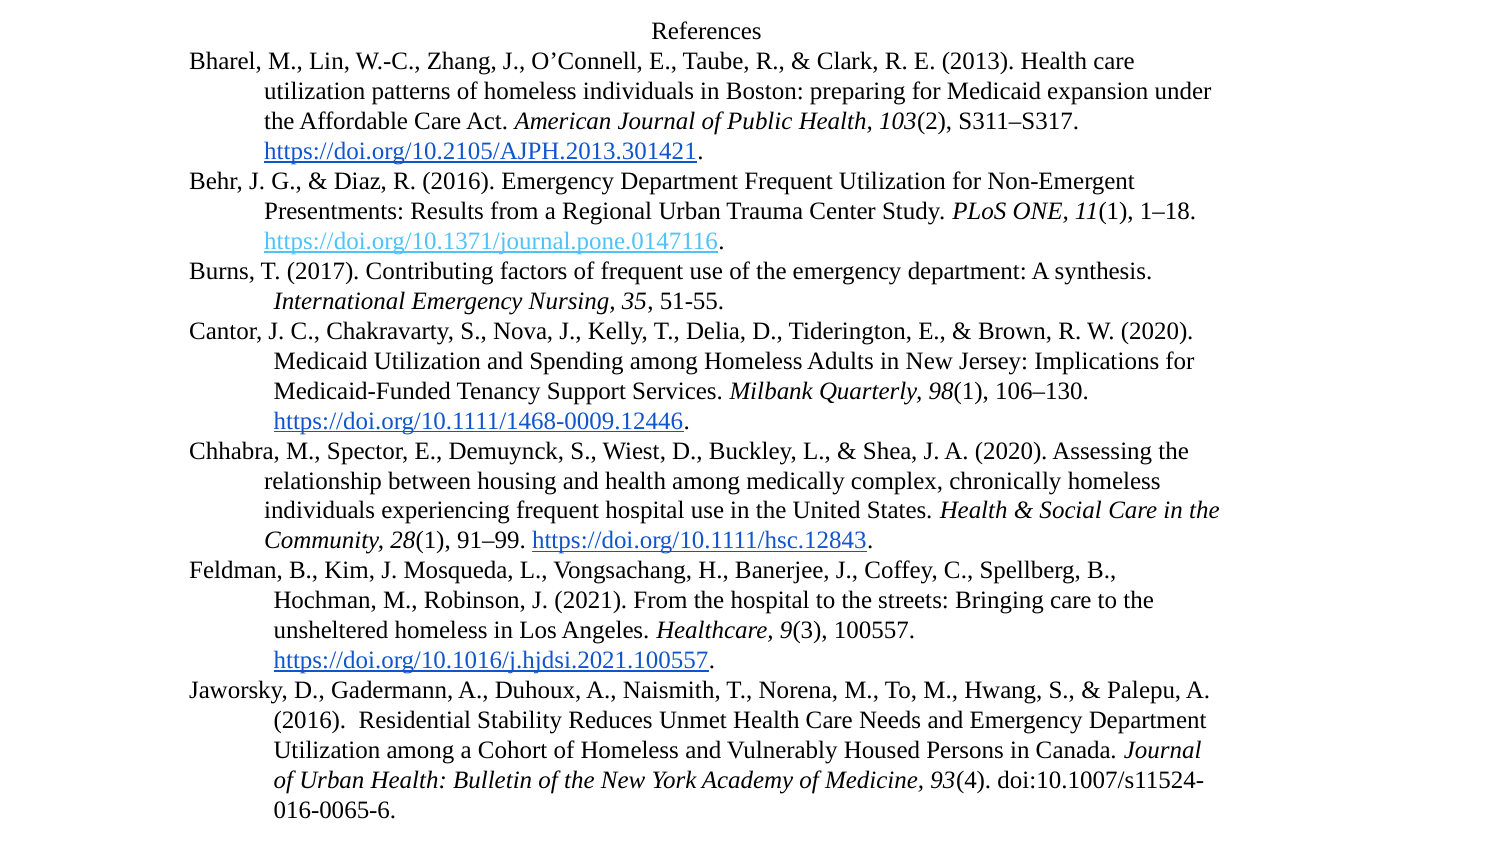

References
Bharel, M., Lin, W.-C., Zhang, J., O’Connell, E., Taube, R., & Clark, R. E. (2013). Health care utilization patterns of homeless individuals in Boston: preparing for Medicaid expansion under the Affordable Care Act. American Journal of Public Health, 103(2), S311–S317. https://doi.org/10.2105/AJPH.2013.301421.
Behr, J. G., & Diaz, R. (2016). Emergency Department Frequent Utilization for Non-Emergent Presentments: Results from a Regional Urban Trauma Center Study. PLoS ONE, 11(1), 1–18. https://doi.org/10.1371/journal.pone.0147116.
Burns, T. (2017). Contributing factors of frequent use of the emergency department: A synthesis. International Emergency Nursing, 35, 51-55.
Cantor, J. C., Chakravarty, S., Nova, J., Kelly, T., Delia, D., Tiderington, E., & Brown, R. W. (2020). Medicaid Utilization and Spending among Homeless Adults in New Jersey: Implications for Medicaid-Funded Tenancy Support Services. Milbank Quarterly, 98(1), 106–130. https://doi.org/10.1111/1468-0009.12446.
Chhabra, M., Spector, E., Demuynck, S., Wiest, D., Buckley, L., & Shea, J. A. (2020). Assessing the relationship between housing and health among medically complex, chronically homeless individuals experiencing frequent hospital use in the United States. Health & Social Care in the Community, 28(1), 91–99. https://doi.org/10.1111/hsc.12843.
Feldman, B., Kim, J. Mosqueda, L., Vongsachang, H., Banerjee, J., Coffey, C., Spellberg, B., Hochman, M., Robinson, J. (2021). From the hospital to the streets: Bringing care to the unsheltered homeless in Los Angeles. Healthcare, 9(3), 100557. https://doi.org/10.1016/j.hjdsi.2021.100557.
Jaworsky, D., Gadermann, A., Duhoux, A., Naismith, T., Norena, M., To, M., Hwang, S., & Palepu, A. (2016).  Residential Stability Reduces Unmet Health Care Needs and Emergency Department Utilization among a Cohort of Homeless and Vulnerably Housed Persons in Canada. Journal of Urban Health: Bulletin of the New York Academy of Medicine, 93(4). doi:10.1007/s11524-016-0065-6.

#